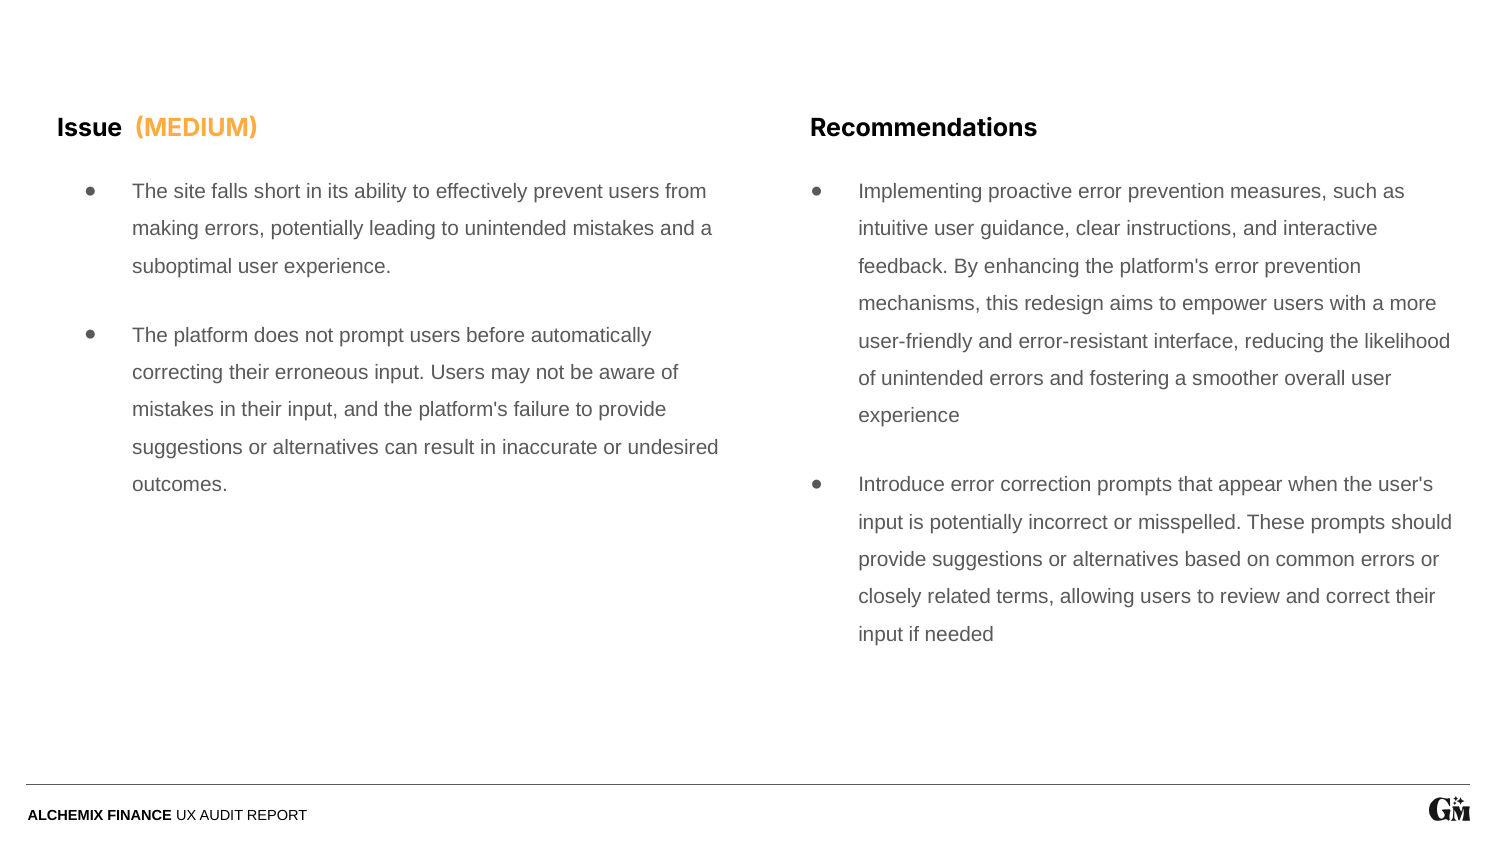

Issue  (MEDIUM)
Recommendations
Implementing proactive error prevention measures, such as intuitive user guidance, clear instructions, and interactive feedback. By enhancing the platform's error prevention mechanisms, this redesign aims to empower users with a more user-friendly and error-resistant interface, reducing the likelihood of unintended errors and fostering a smoother overall user experience
Introduce error correction prompts that appear when the user's input is potentially incorrect or misspelled. These prompts should provide suggestions or alternatives based on common errors or closely related terms, allowing users to review and correct their input if needed
The site falls short in its ability to effectively prevent users from making errors, potentially leading to unintended mistakes and a suboptimal user experience.
The platform does not prompt users before automatically correcting their erroneous input. Users may not be aware of mistakes in their input, and the platform's failure to provide suggestions or alternatives can result in inaccurate or undesired outcomes.